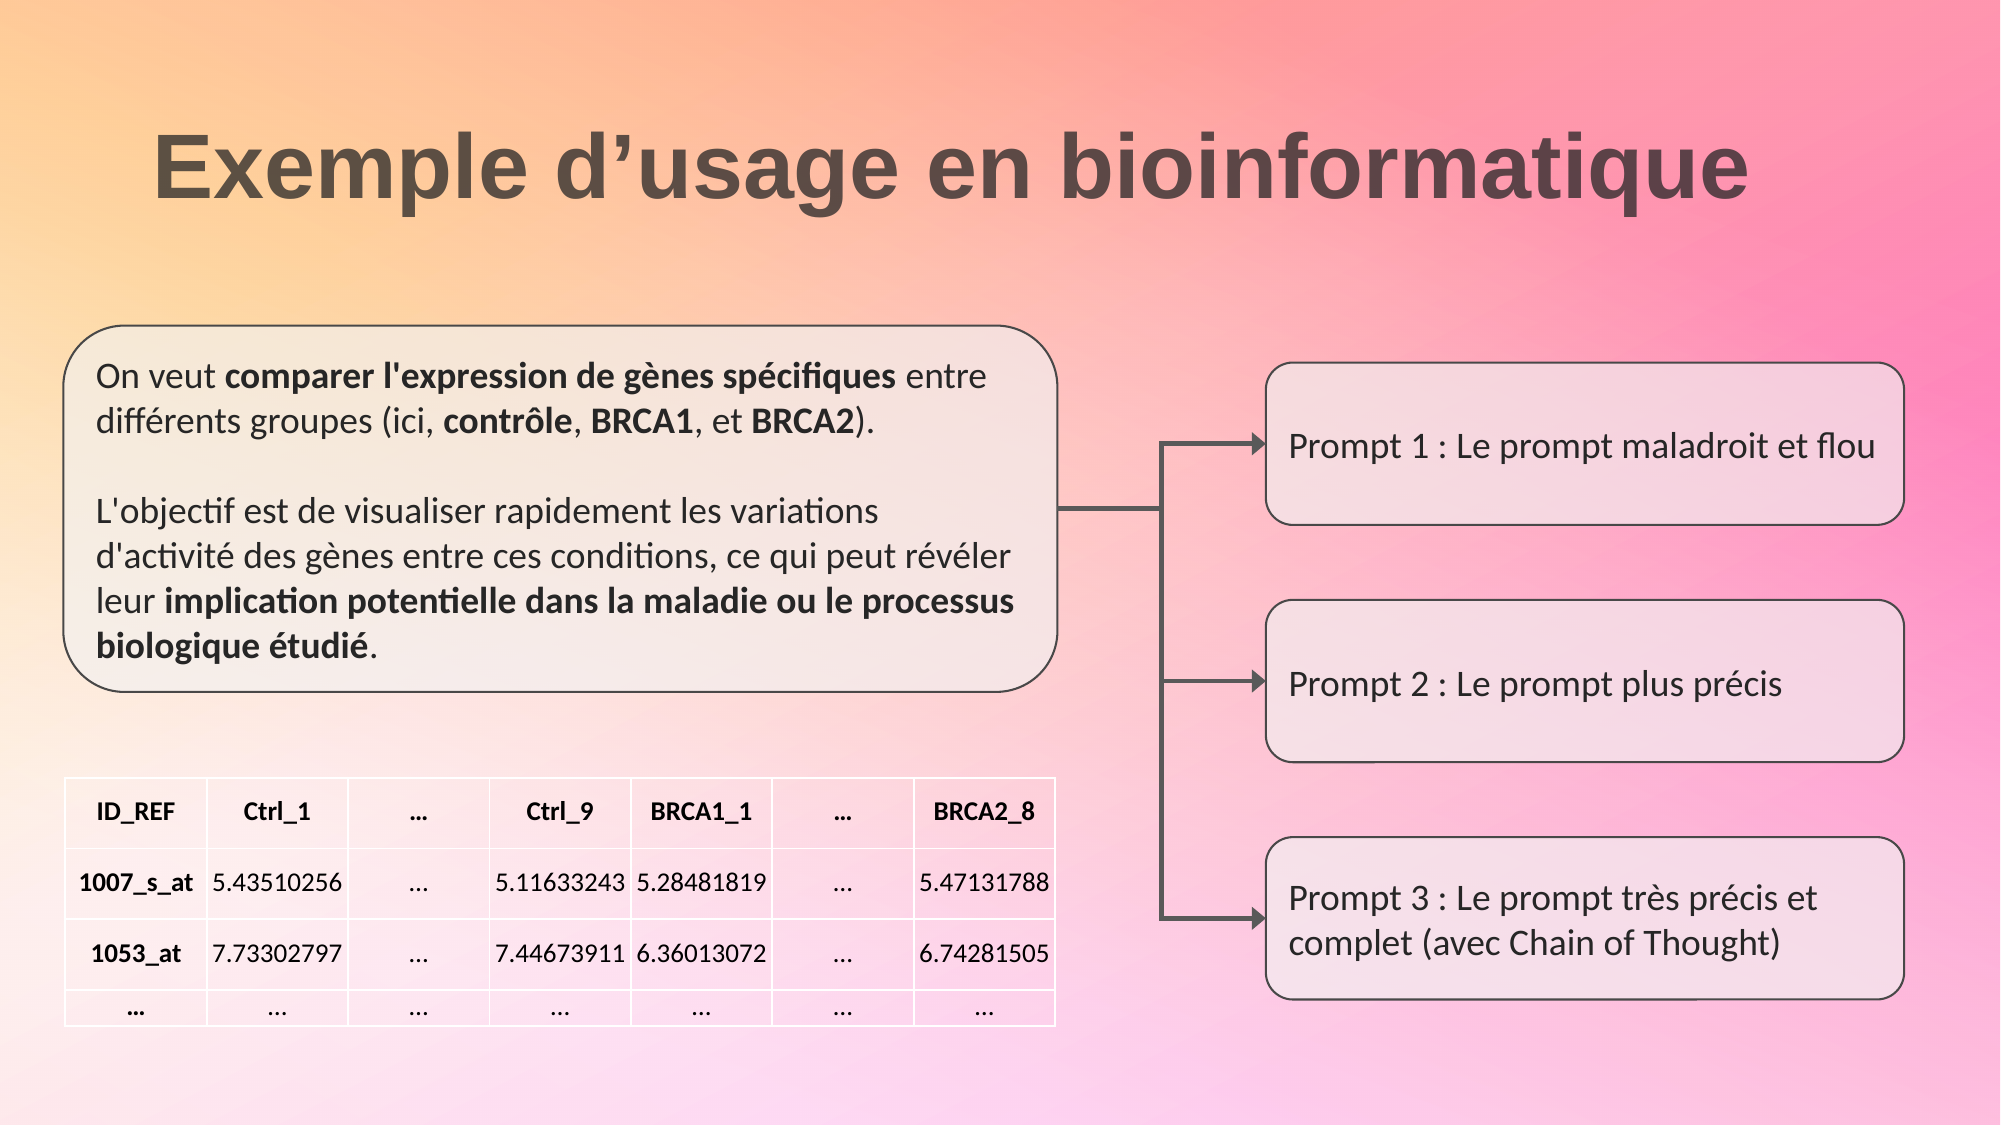

# Exemple d’usage en bioinformatique
On veut comparer l'expression de gènes spécifiques entre différents groupes (ici, contrôle, BRCA1, et BRCA2).

L'objectif est de visualiser rapidement les variations d'activité des gènes entre ces conditions, ce qui peut révéler leur implication potentielle dans la maladie ou le processus biologique étudié.
Prompt 1 : Le prompt maladroit et flou
Prompt 2 : Le prompt plus précis
| ID\_REF | Ctrl\_1 | … | Ctrl\_9 | BRCA1\_1 | … | BRCA2\_8 |
| --- | --- | --- | --- | --- | --- | --- |
| 1007\_s\_at | 5.43510256 | … | 5.11633243 | 5.28481819 | … | 5.47131788 |
| 1053\_at | 7.73302797 | … | 7.44673911 | 6.36013072 | … | 6.74281505 |
| … | … | … | … | … | … | … |
Prompt 3 : Le prompt très précis et complet (avec Chain of Thought)